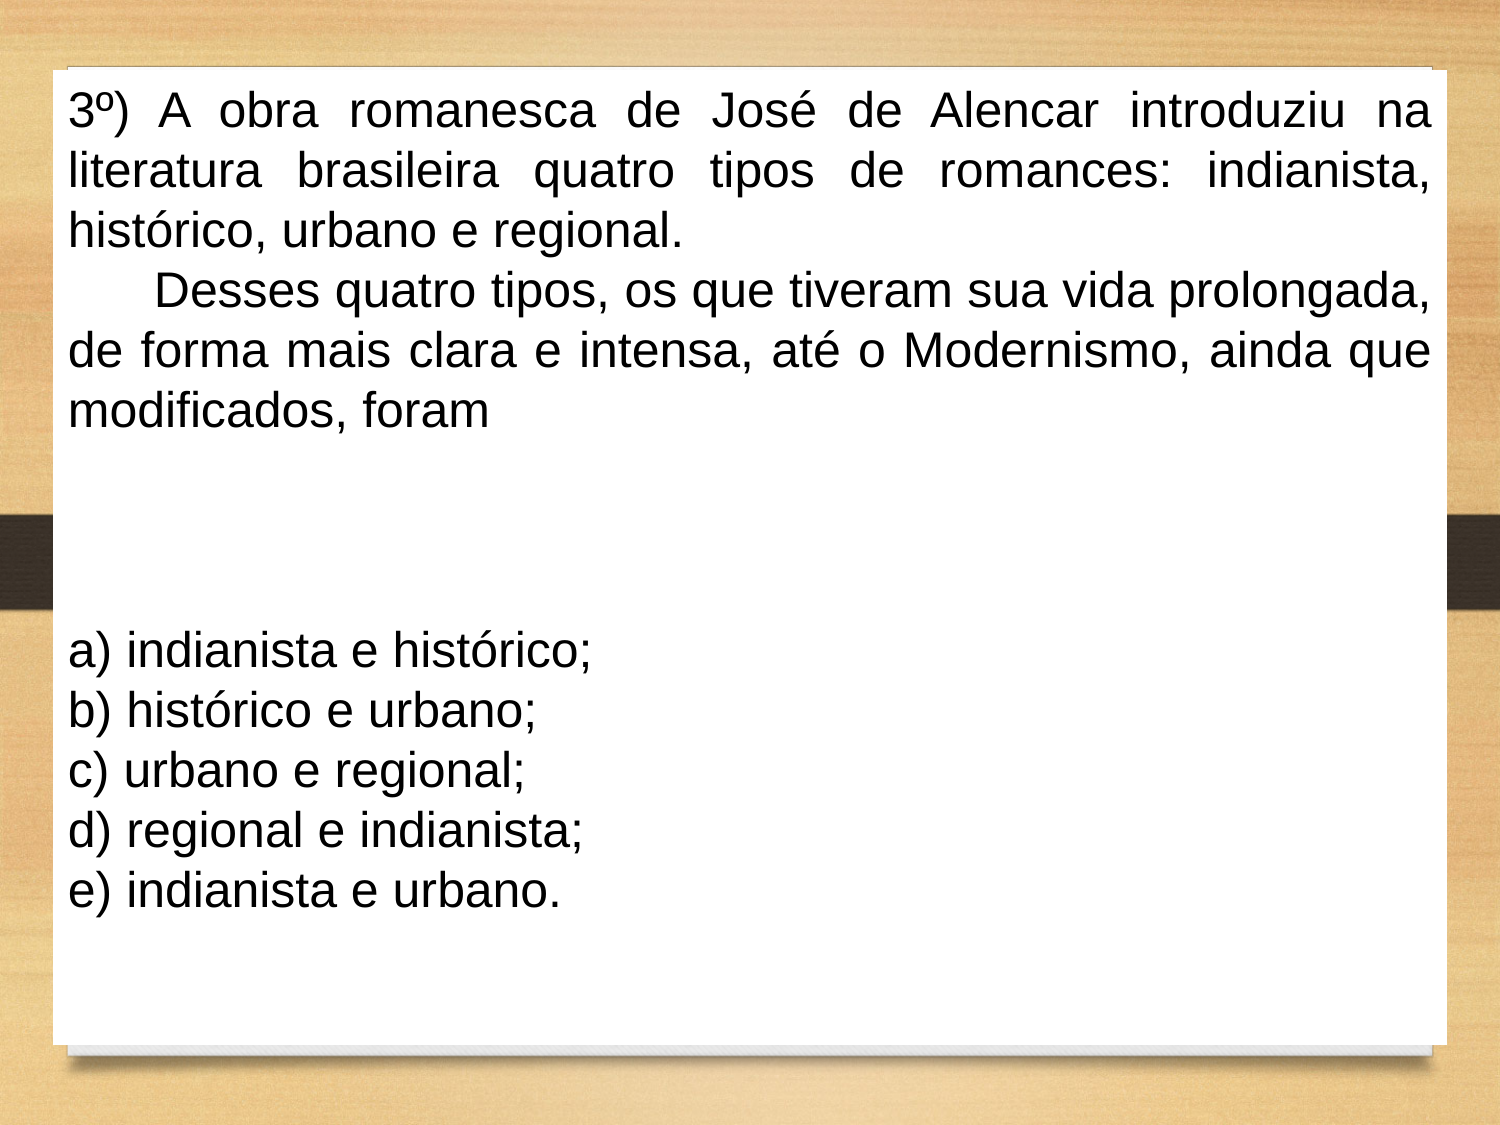

3º) A obra romanesca de José de Alencar introduziu na literatura brasileira quatro tipos de romances: indianista, histórico, urbano e regional.
      Desses quatro tipos, os que tiveram sua vida prolongada, de forma mais clara e intensa, até o Modernismo, ainda que modificados, foram

a) indianista e histórico;
b) histórico e urbano;
c) urbano e regional;
d) regional e indianista;
e) indianista e urbano.